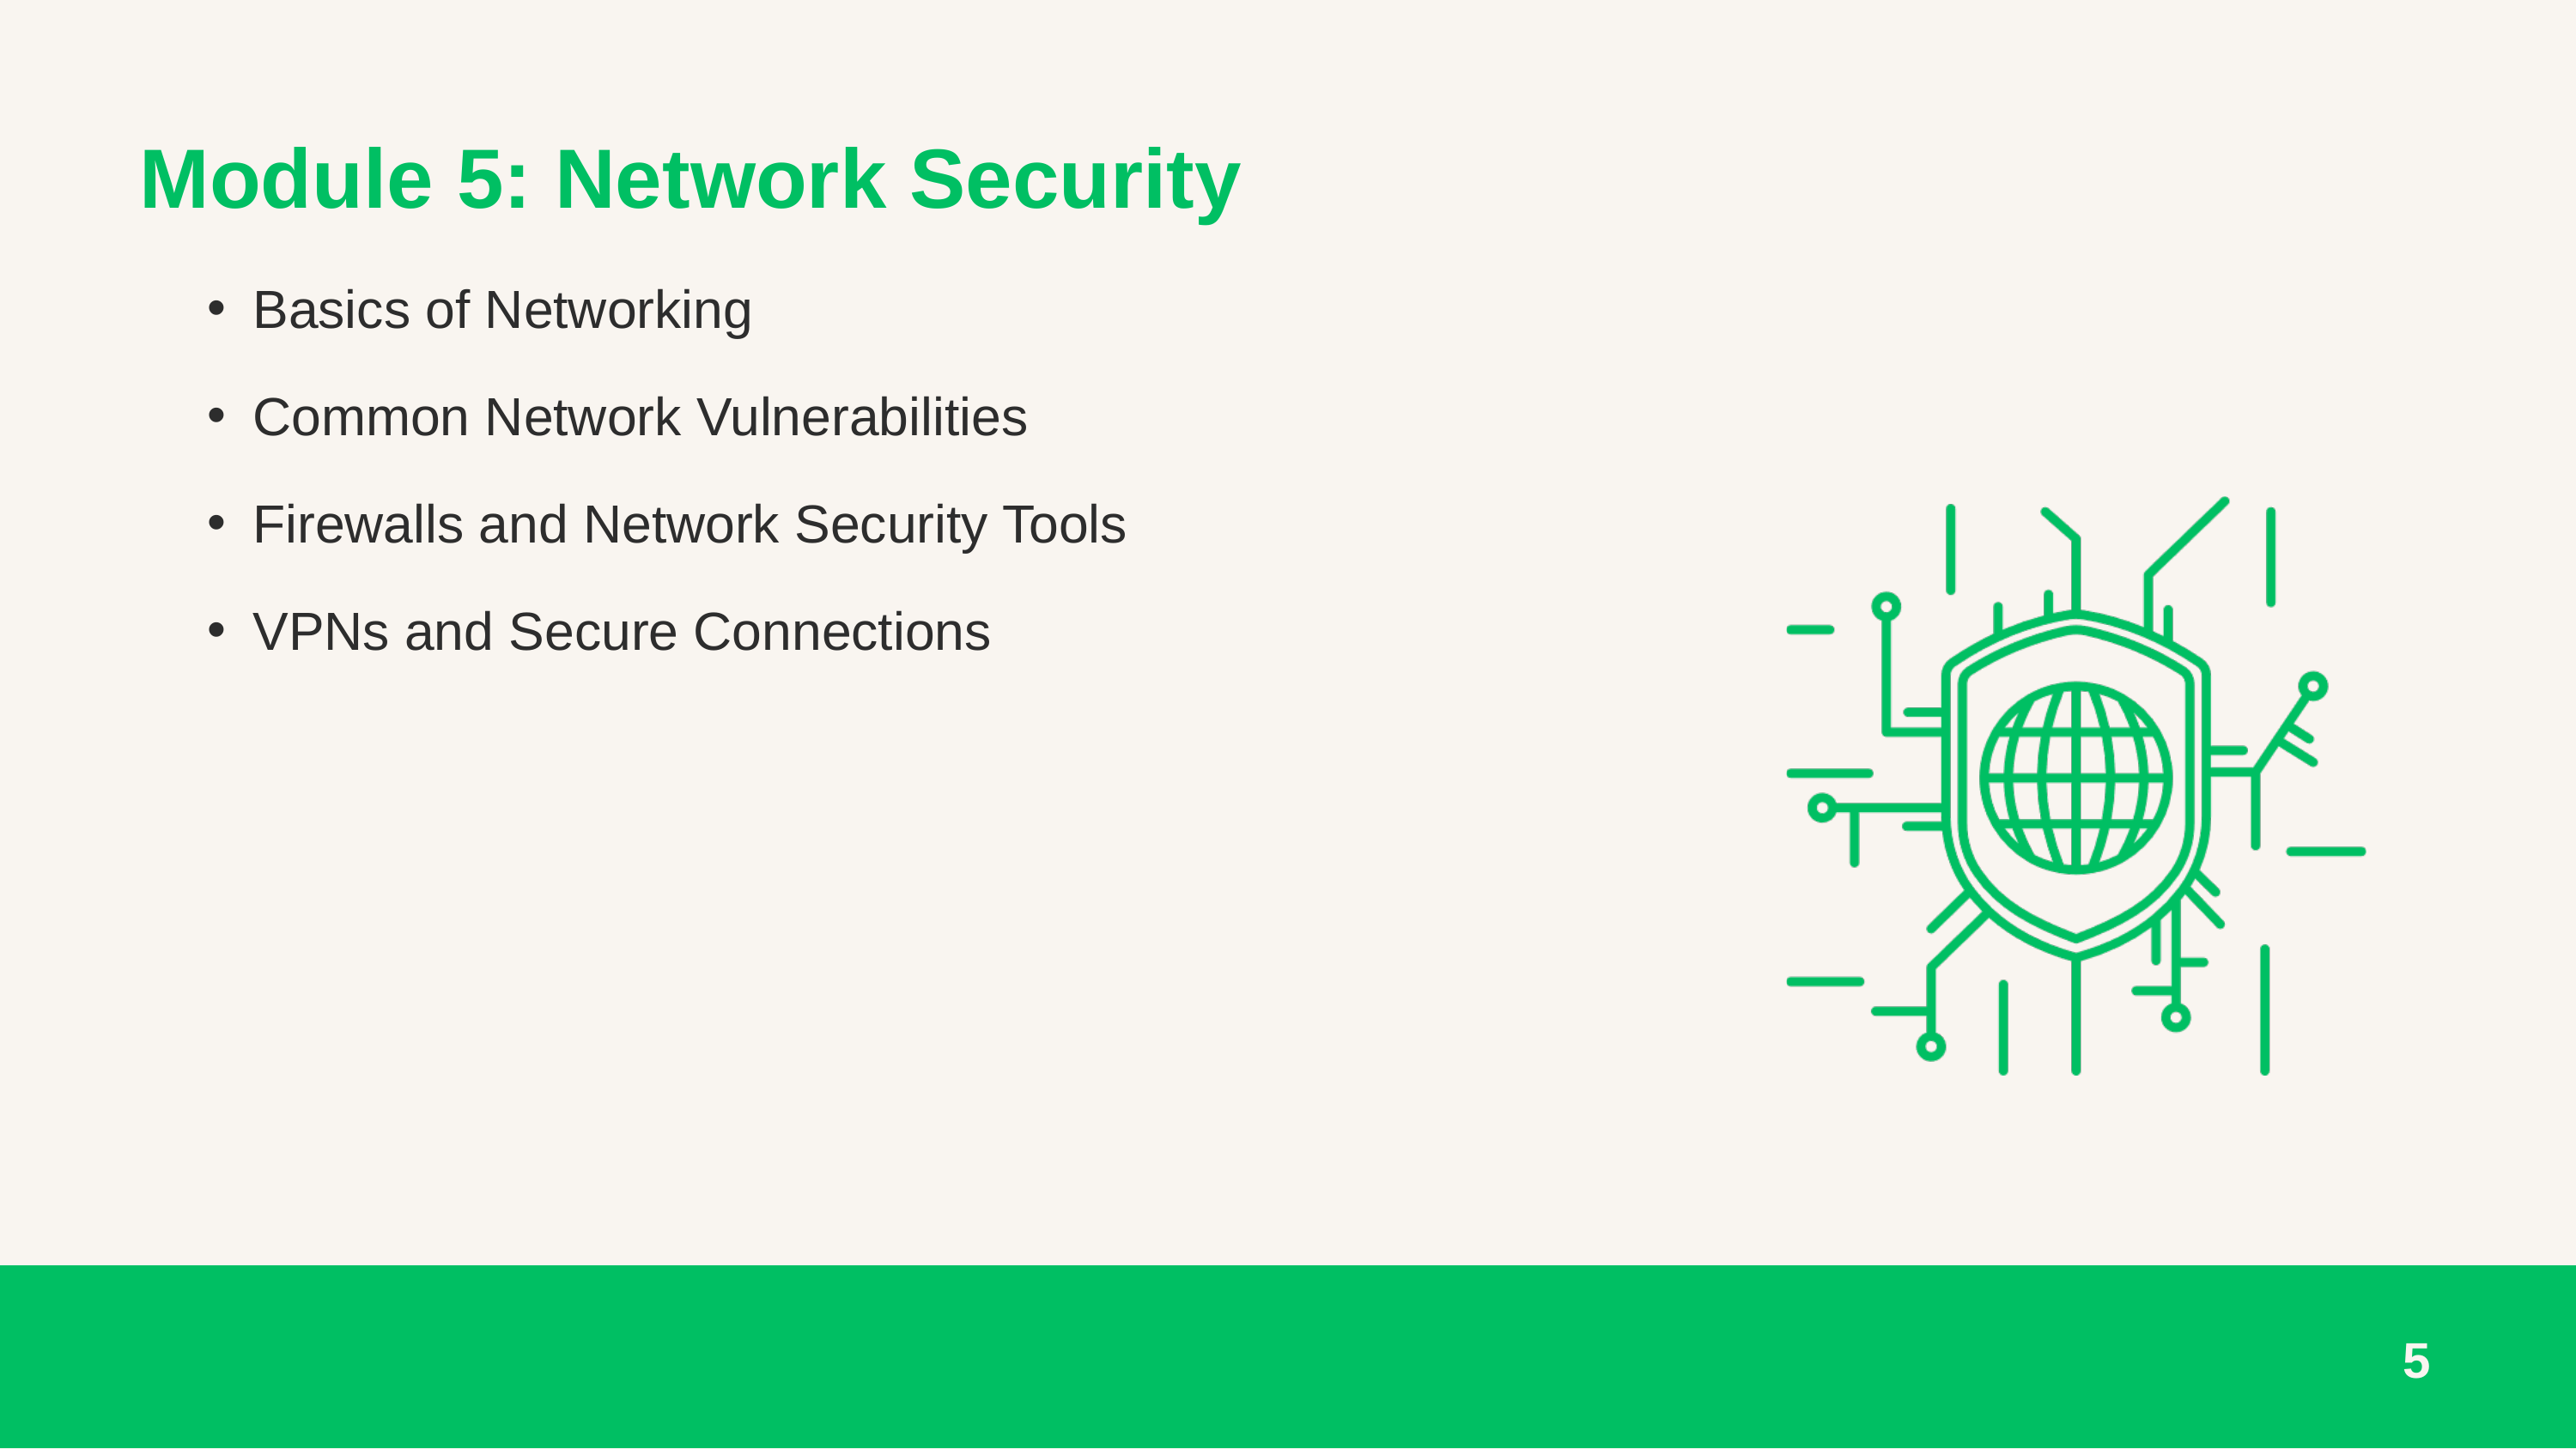

Module 5: Network Security
Basics of Networking
Common Network Vulnerabilities
Firewalls and Network Security Tools
VPNs and Secure Connections

5